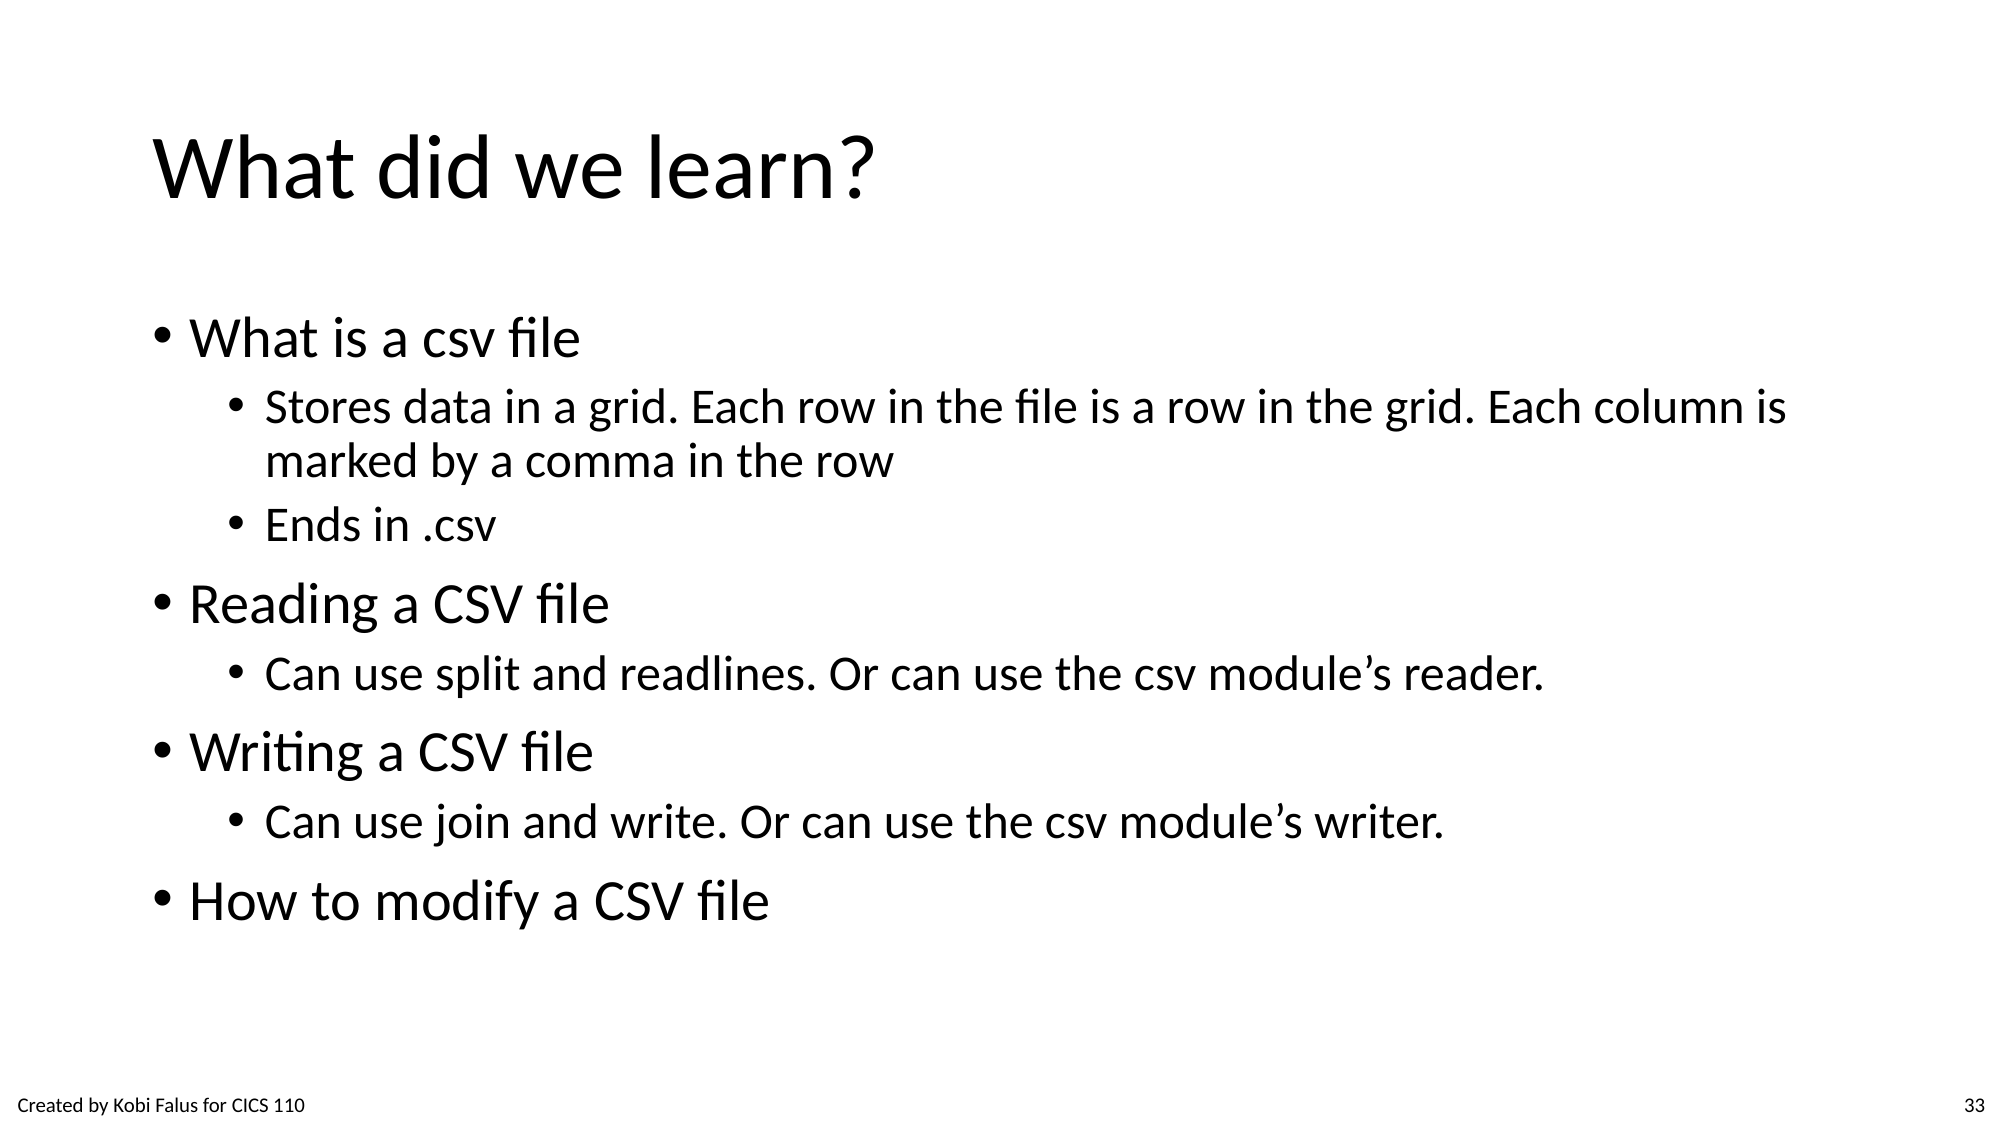

# What did we learn?
What is a csv file
Stores data in a grid. Each row in the file is a row in the grid. Each column is marked by a comma in the row
Ends in .csv
Reading a CSV file
Can use split and readlines. Or can use the csv module’s reader.
Writing a CSV file
Can use join and write. Or can use the csv module’s writer.
How to modify a CSV file